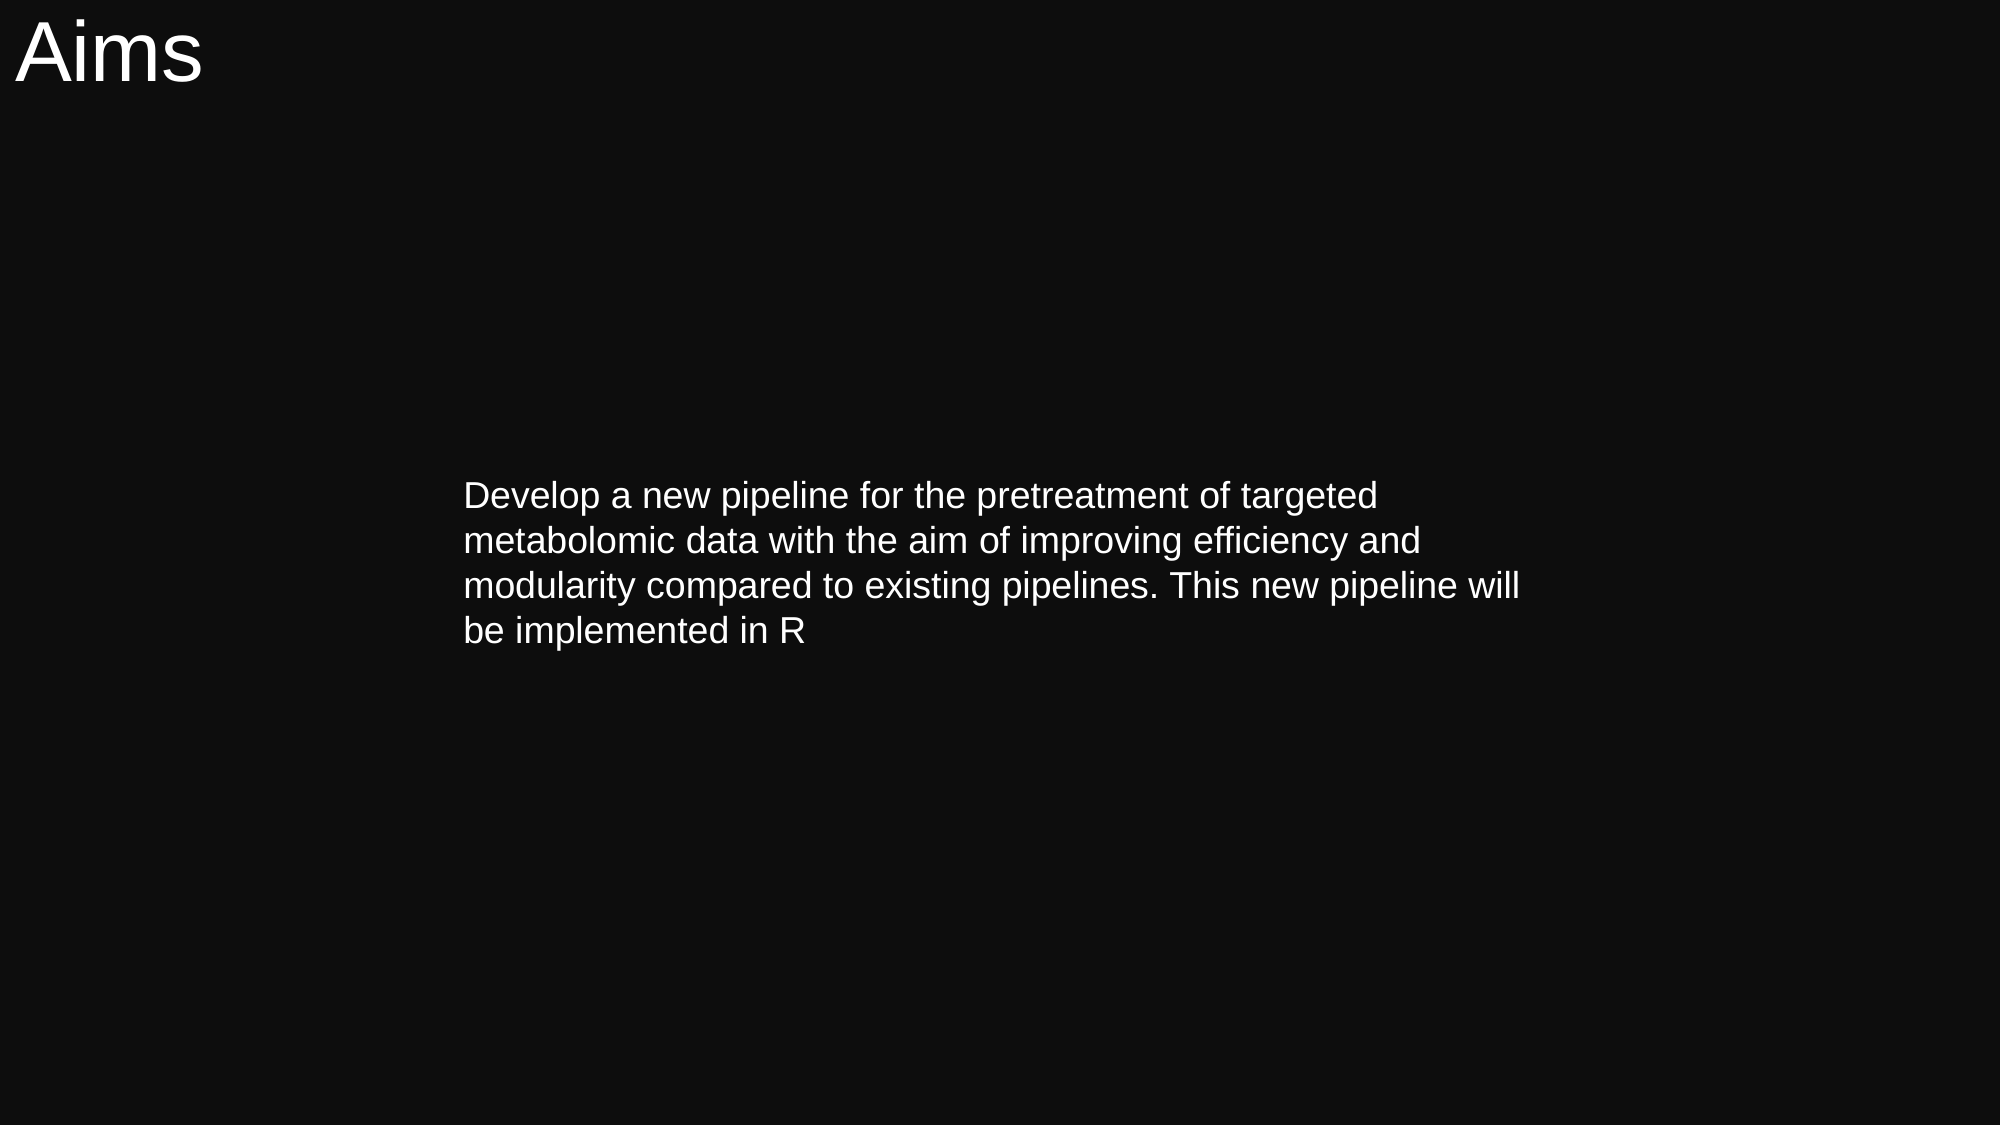

# Aims
Develop a new pipeline for the pretreatment of targeted metabolomic data with the aim of improving efficiency and modularity compared to existing pipelines. This new pipeline will be implemented in R